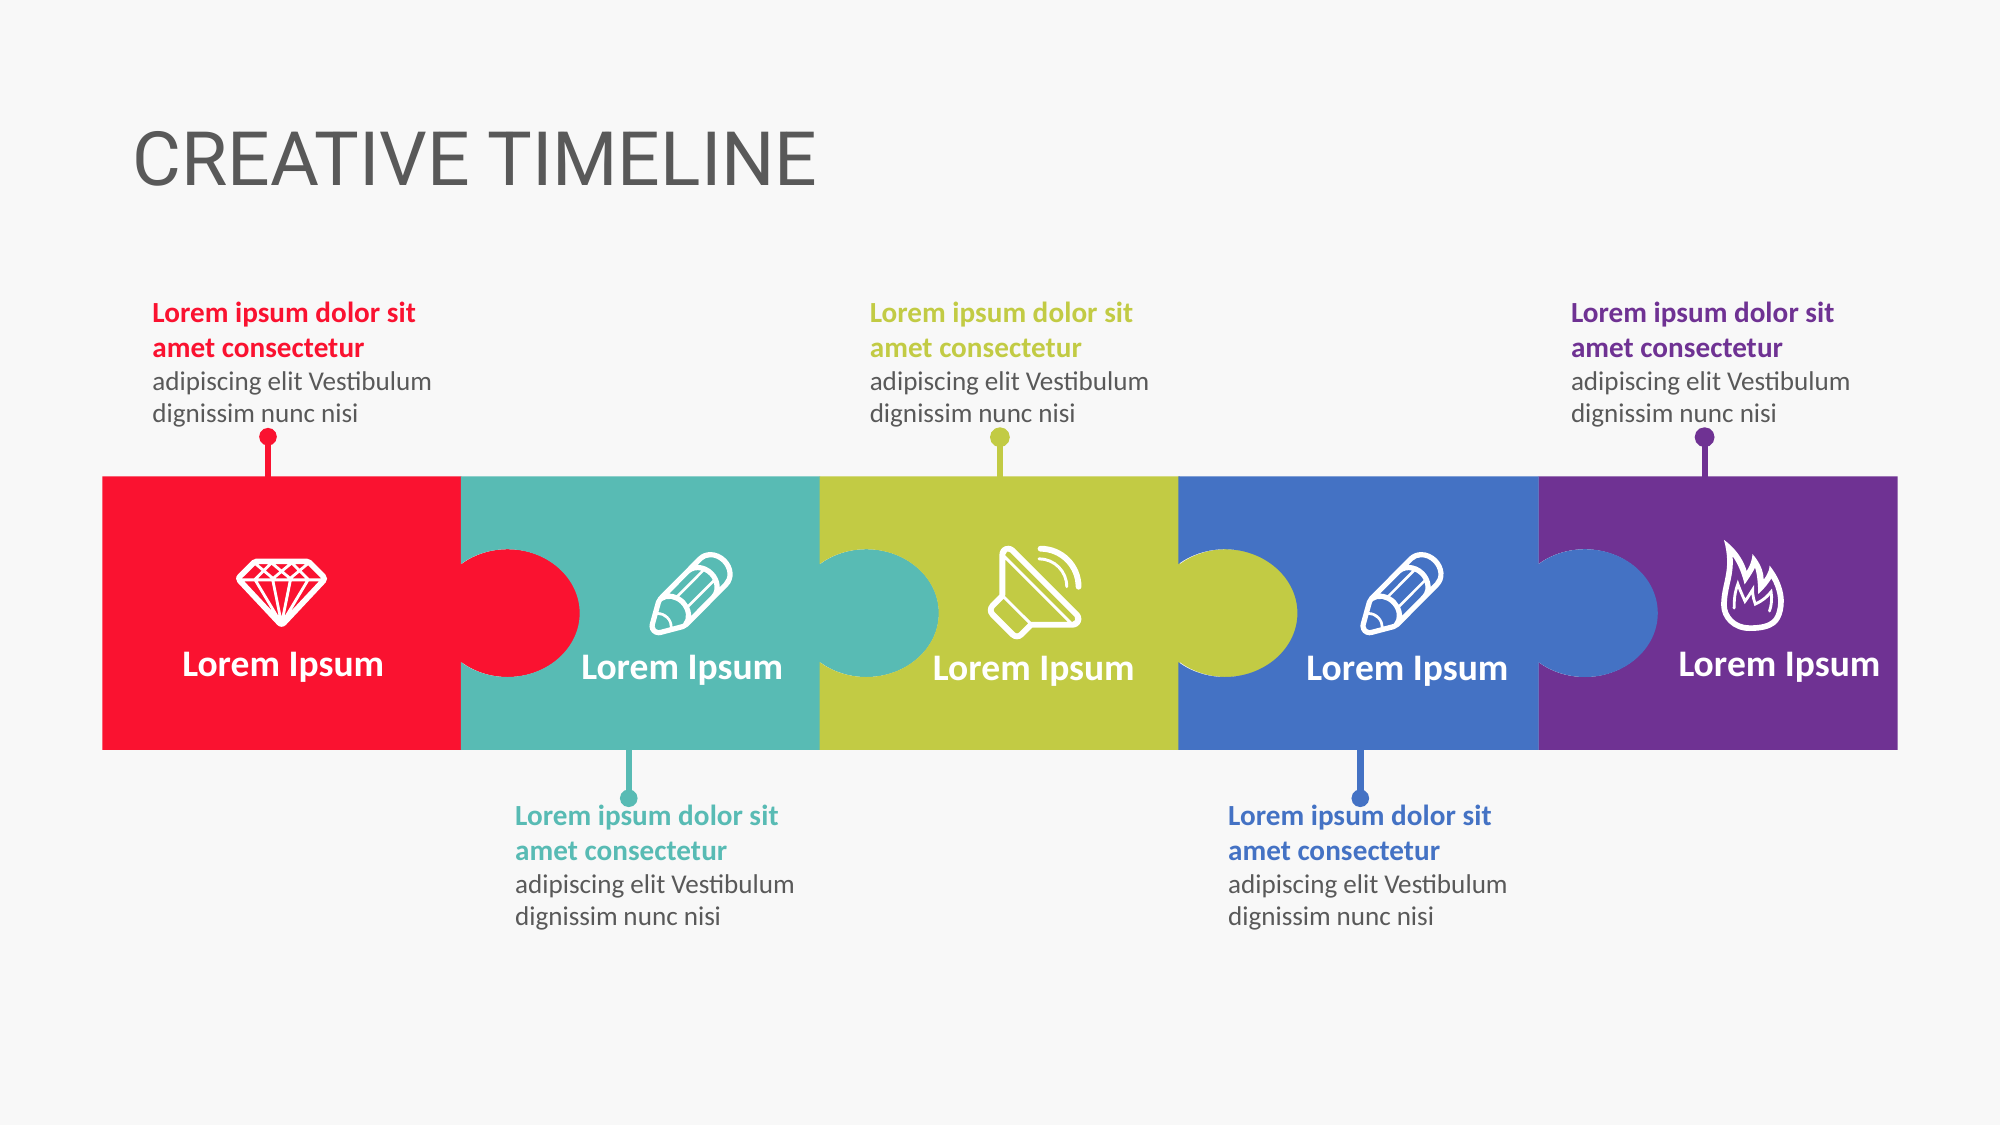

# CREATIVE TIMELINE
Lorem ipsum dolor sit amet consectetur adipiscing elit Vestibulum dignissim nunc nisi
Lorem ipsum dolor sit amet consectetur adipiscing elit Vestibulum dignissim nunc nisi
Lorem ipsum dolor sit amet consectetur adipiscing elit Vestibulum dignissim nunc nisi

Lorem Ipsum

Lorem Ipsum

Lorem Ipsum

Lorem Ipsum

Lorem Ipsum

Lorem ipsum dolor sit amet consectetur adipiscing elit Vestibulum dignissim nunc nisi
Lorem ipsum dolor sit amet consectetur adipiscing elit Vestibulum dignissim nunc nisi